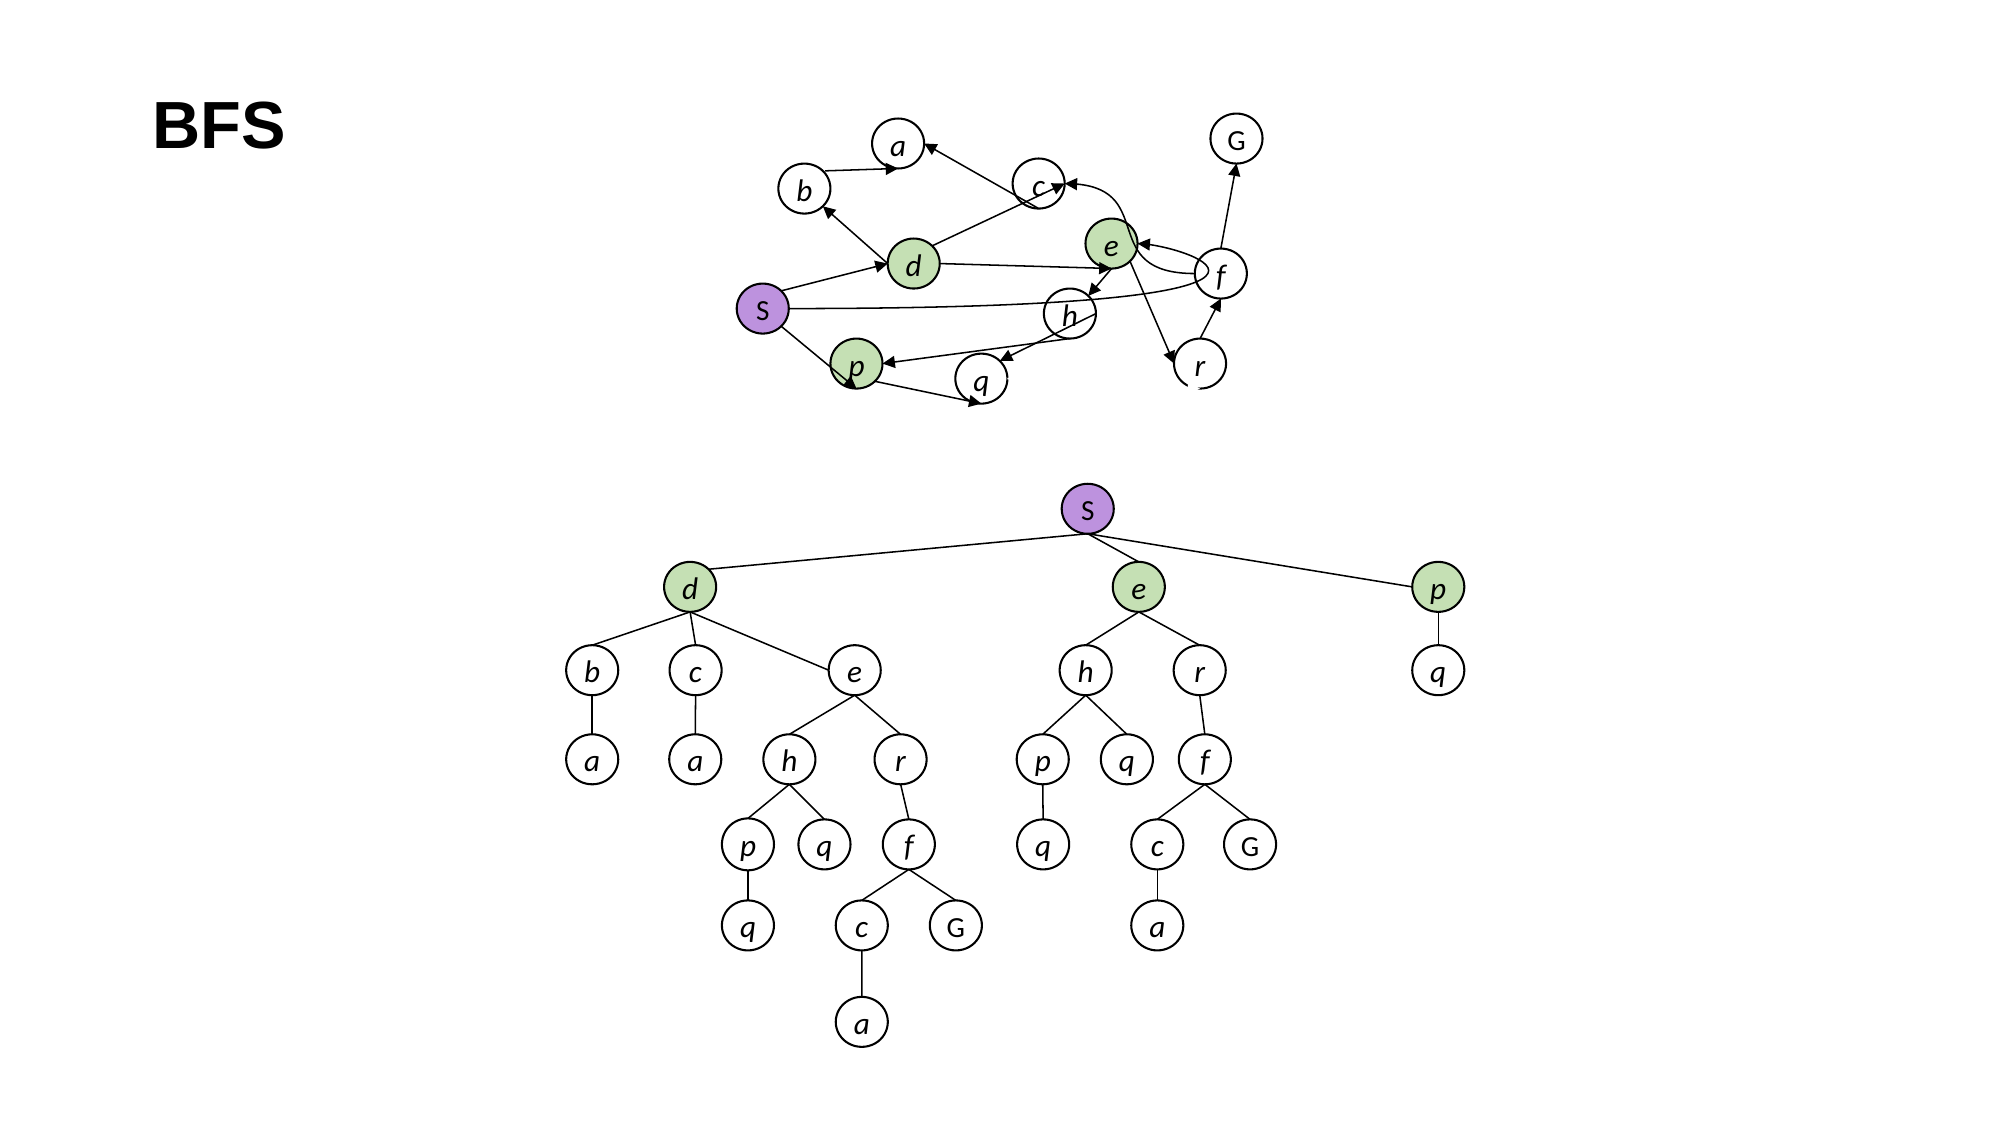

# BFS
G
a
c
b
e
d
f
S
h
p
r
q
S
d
e
p
b
c
e
h
r
q
a
a
h
r
p
q
f
p
q
f
q
c
G
q
c
G
a
a